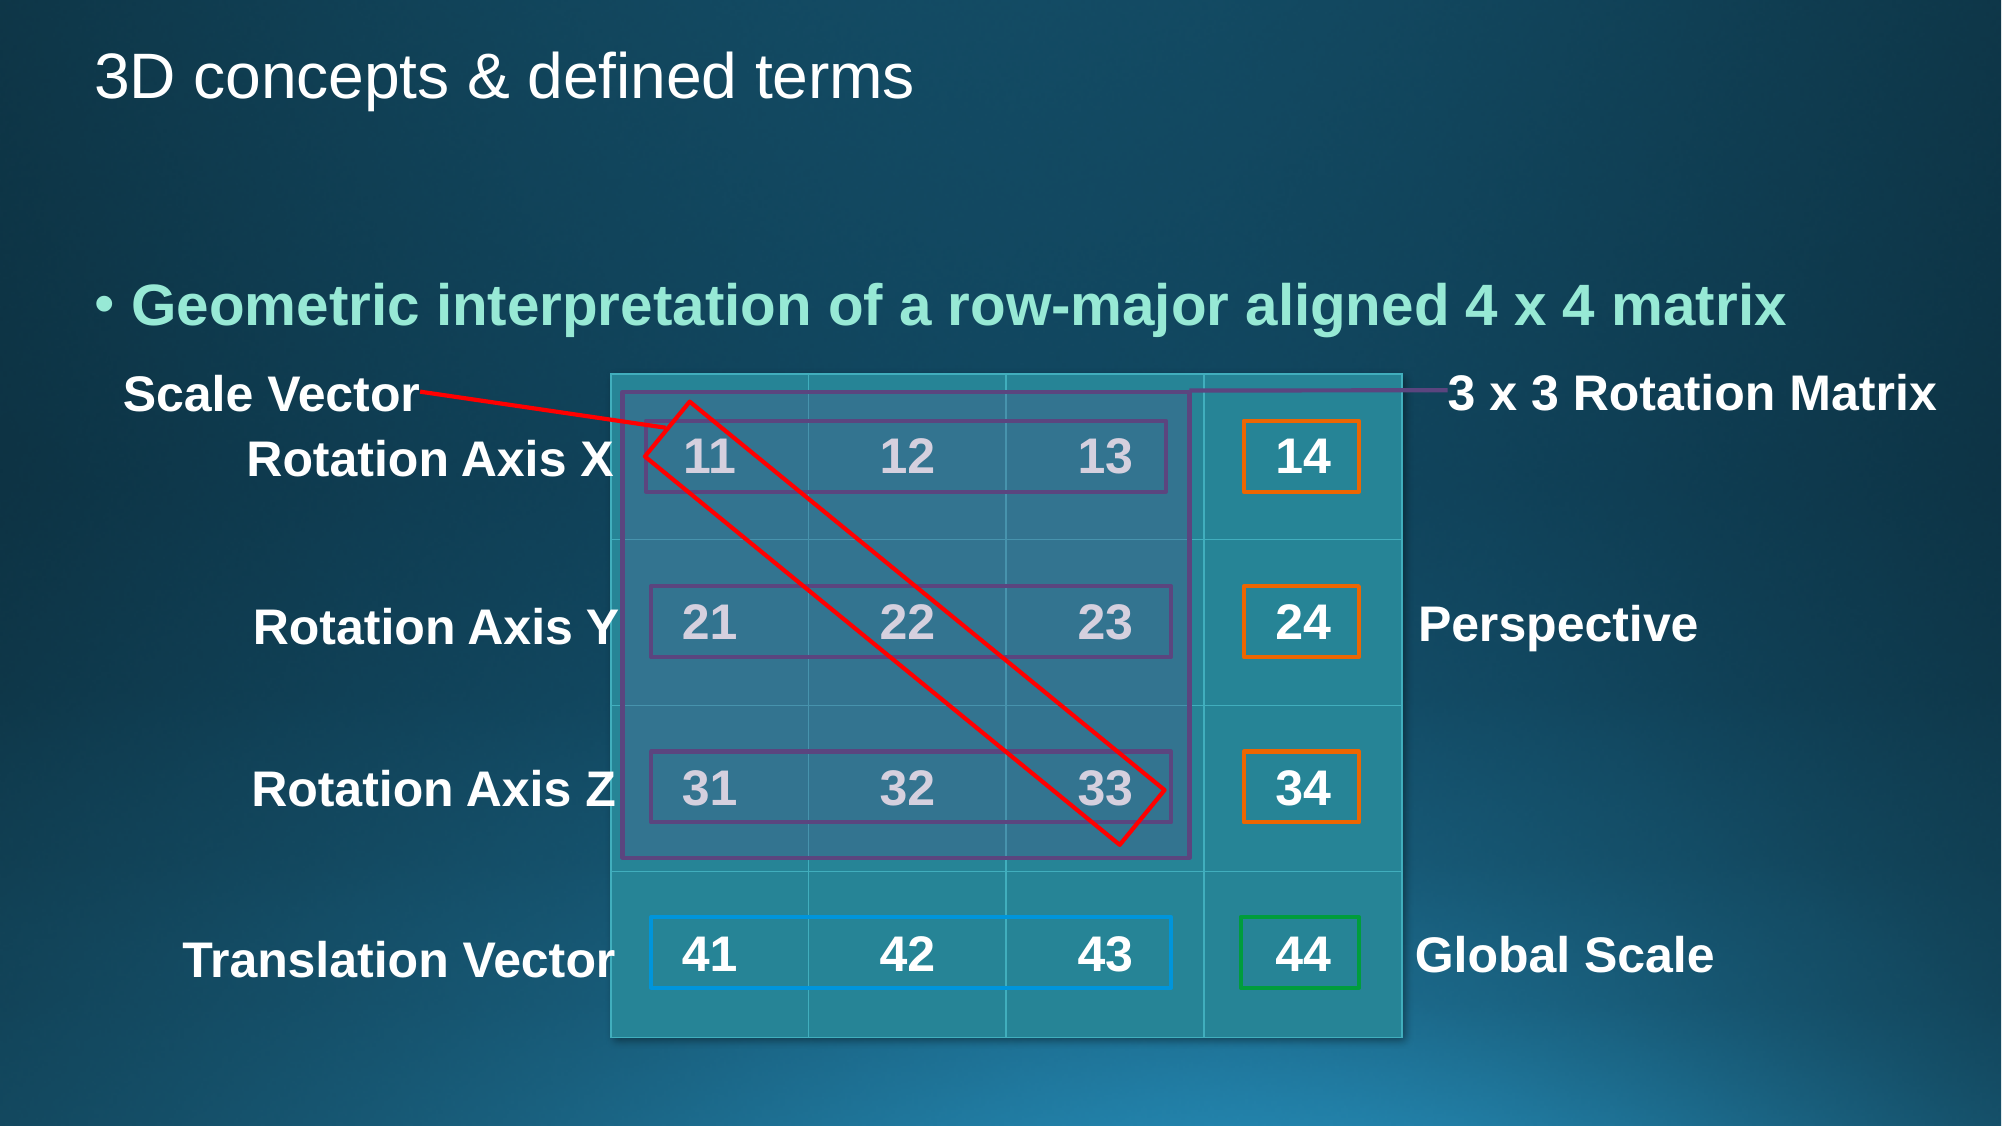

# 3D concepts & defined terms
Geometric interpretation of a row-major aligned 4 x 4 matrix
3 x 3 Rotation Matrix
Scale Vector
| 11 | 12 | 13 | 14 |
| --- | --- | --- | --- |
| 21 | 22 | 23 | 24 |
| 31 | 32 | 33 | 34 |
| 41 | 42 | 43 | 44 |

Rotation Axis X

Perspective
Rotation Axis Y

Rotation Axis Z

Global Scale
Translation Vector